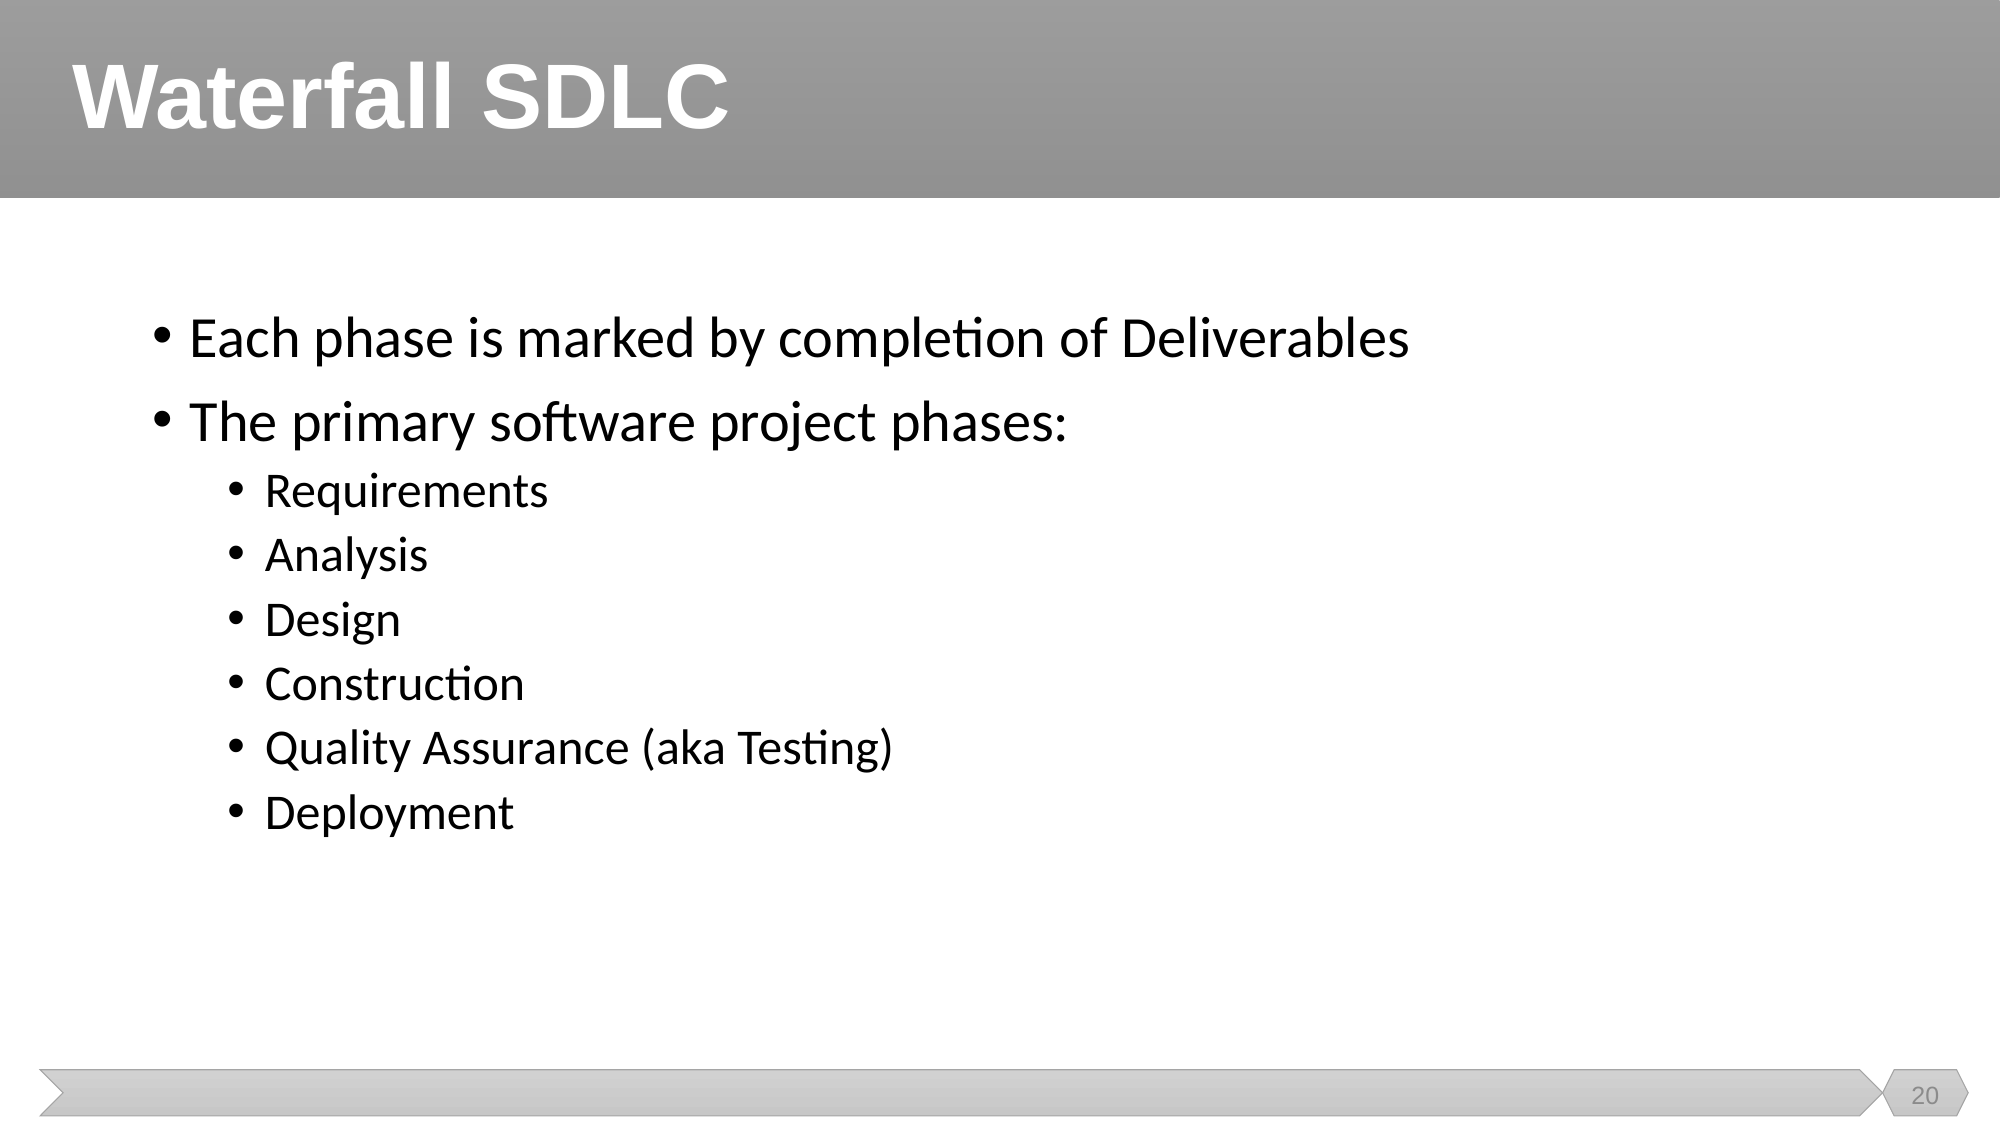

# Waterfall SDLC
Each phase is marked by completion of Deliverables
The primary software project phases:
Requirements
Analysis
Design
Construction
Quality Assurance (aka Testing)
Deployment

20